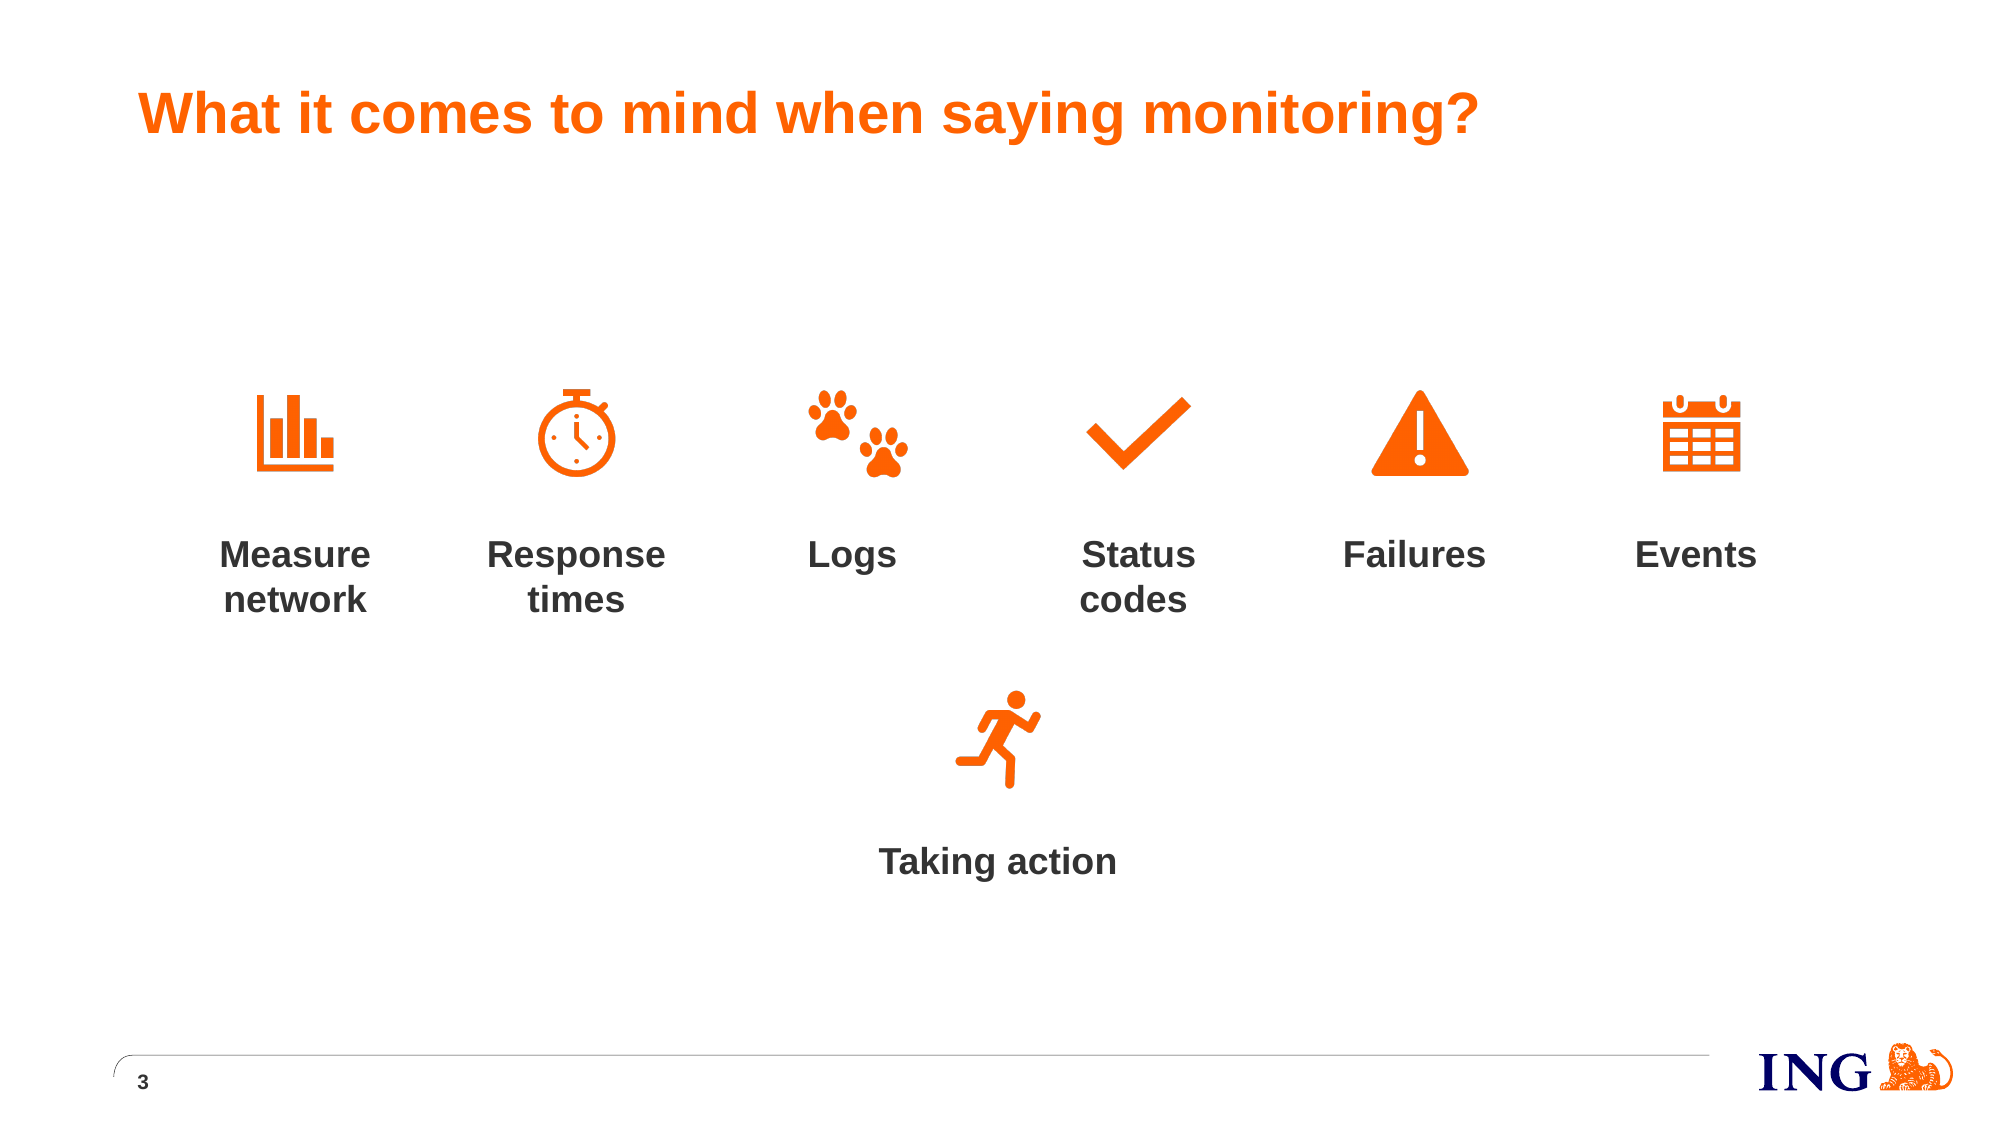

# What it comes to mind when saying monitoring?
Measure network
Response times
Logs
Status codes
Failures
Events
Taking action
3